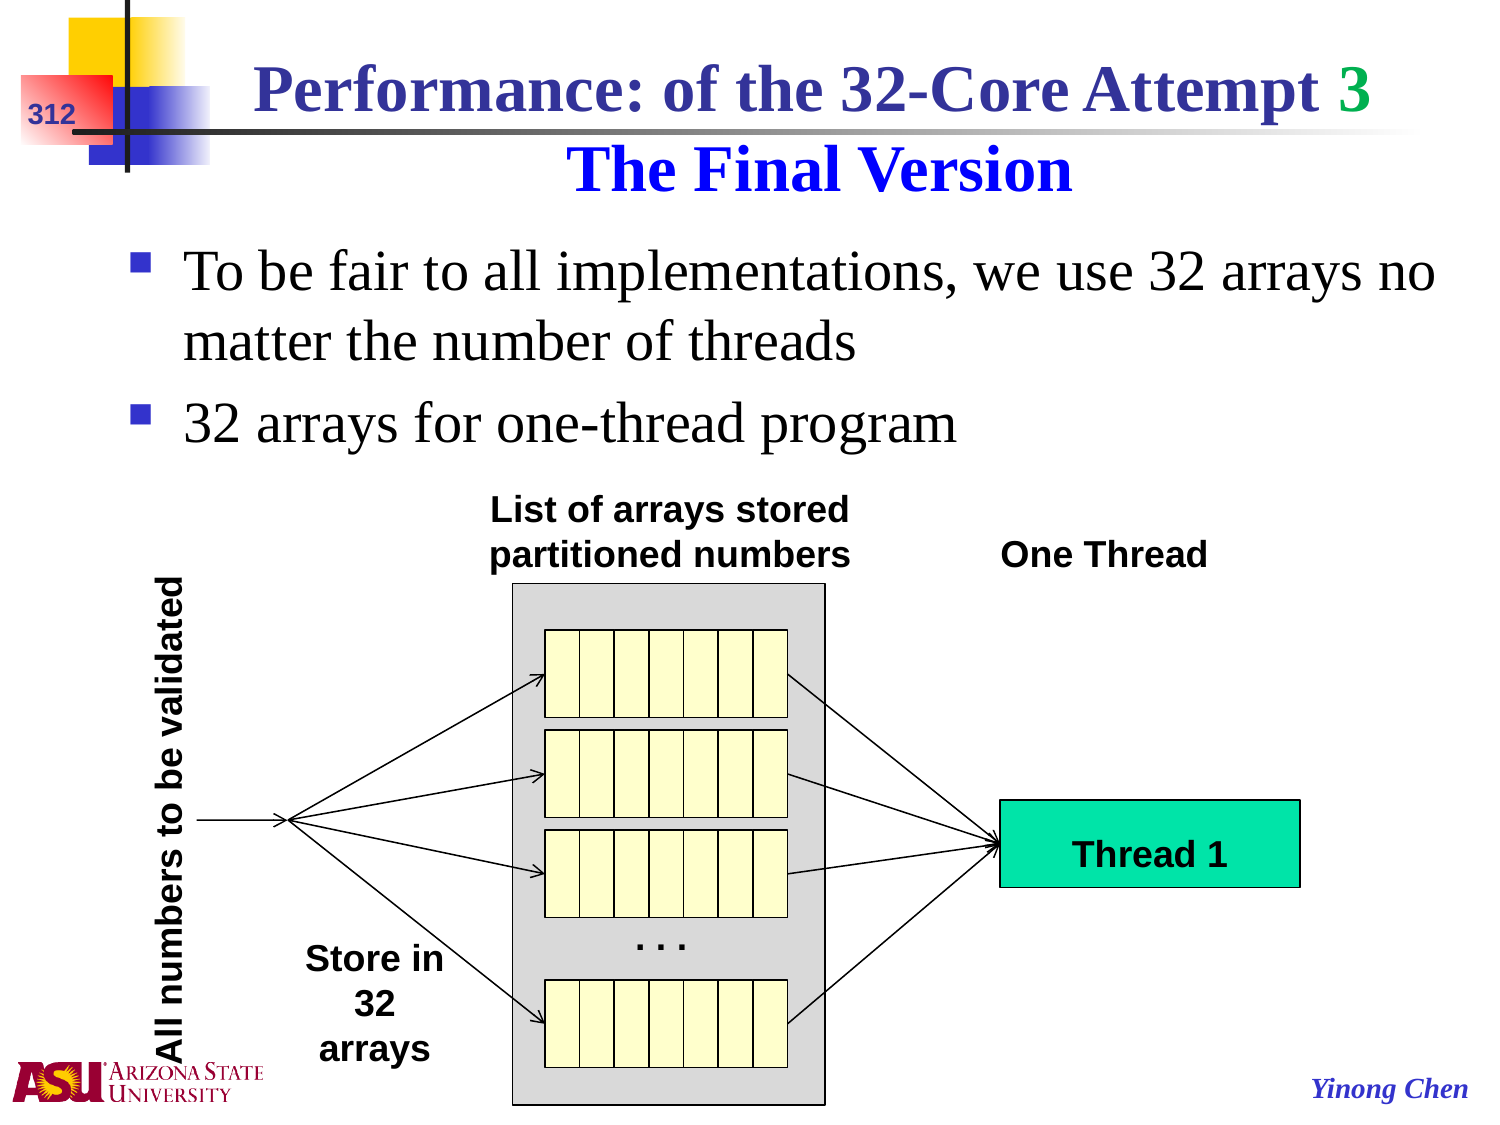

# Performance: of the 32-Core Attempt 3 The Final Version
312
To be fair to all implementations, we use 32 arrays no matter the number of threads
32 arrays for one-thread program
List of arrays stored
partitioned numbers
One Thread

All numbers to be validated
Thread 1

. . .
Store in 32 arrays